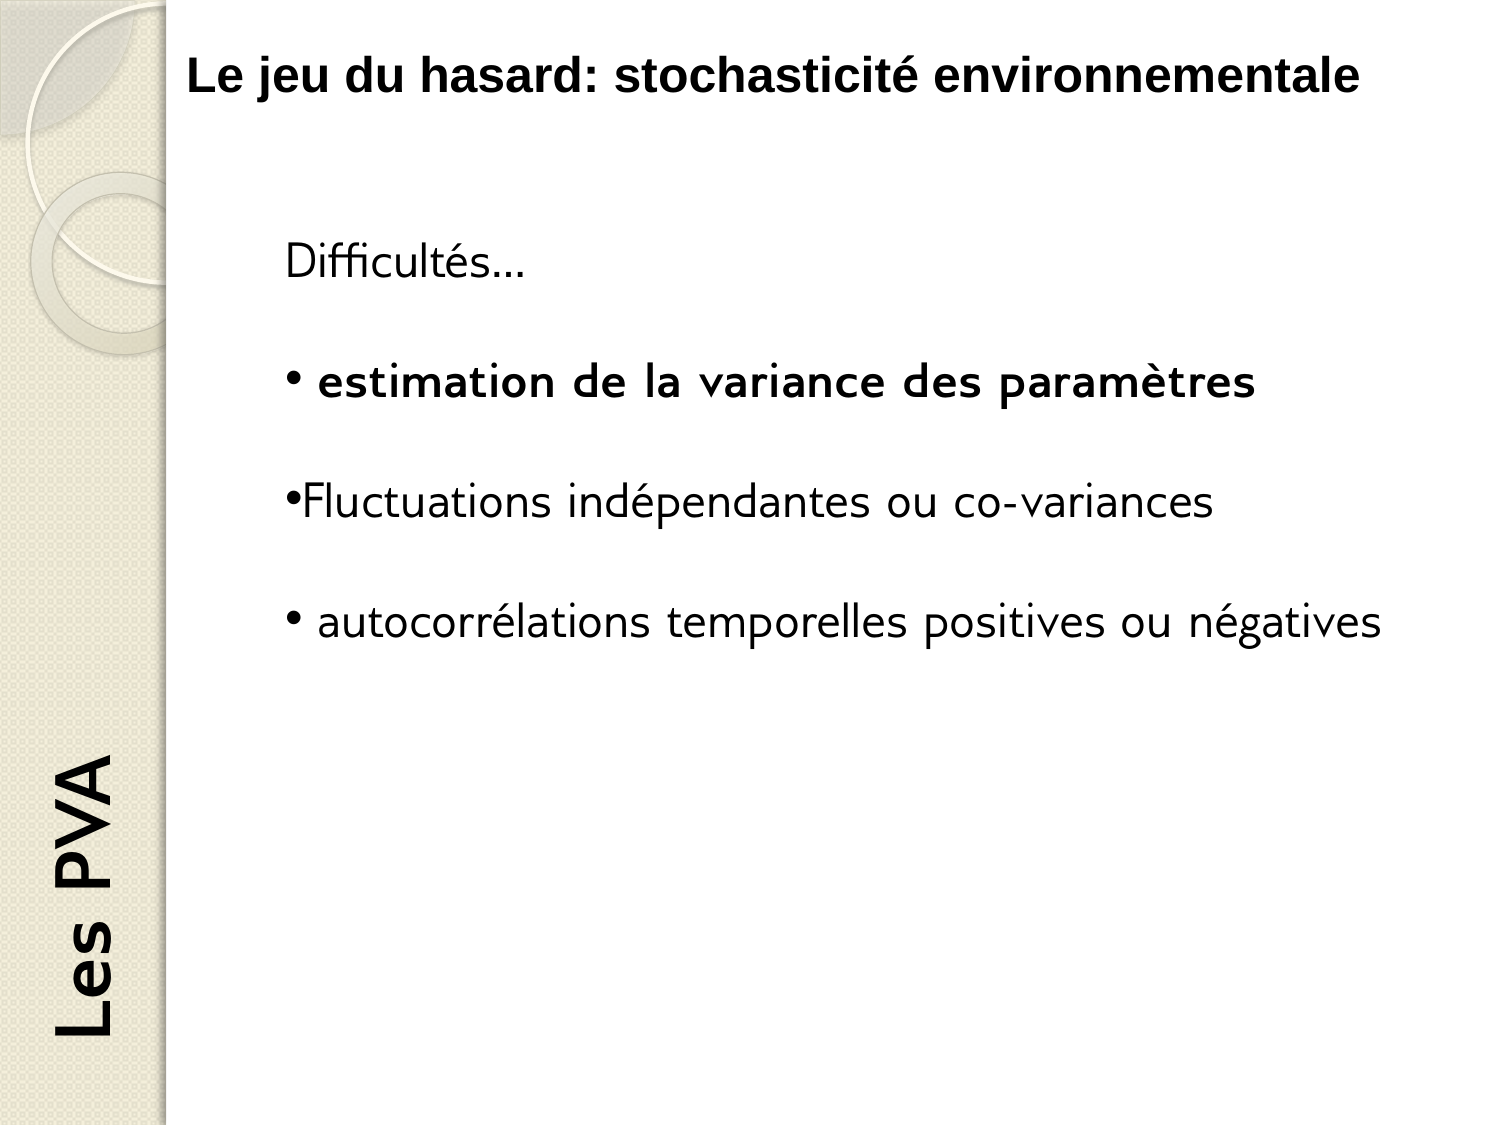

Le jeu du hasard: stochasticité environnementale
Difficultés…

 estimation de la variance des paramètres

Fluctuations indépendantes ou co-variances

 autocorrélations temporelles positives ou négatives
Les PVA